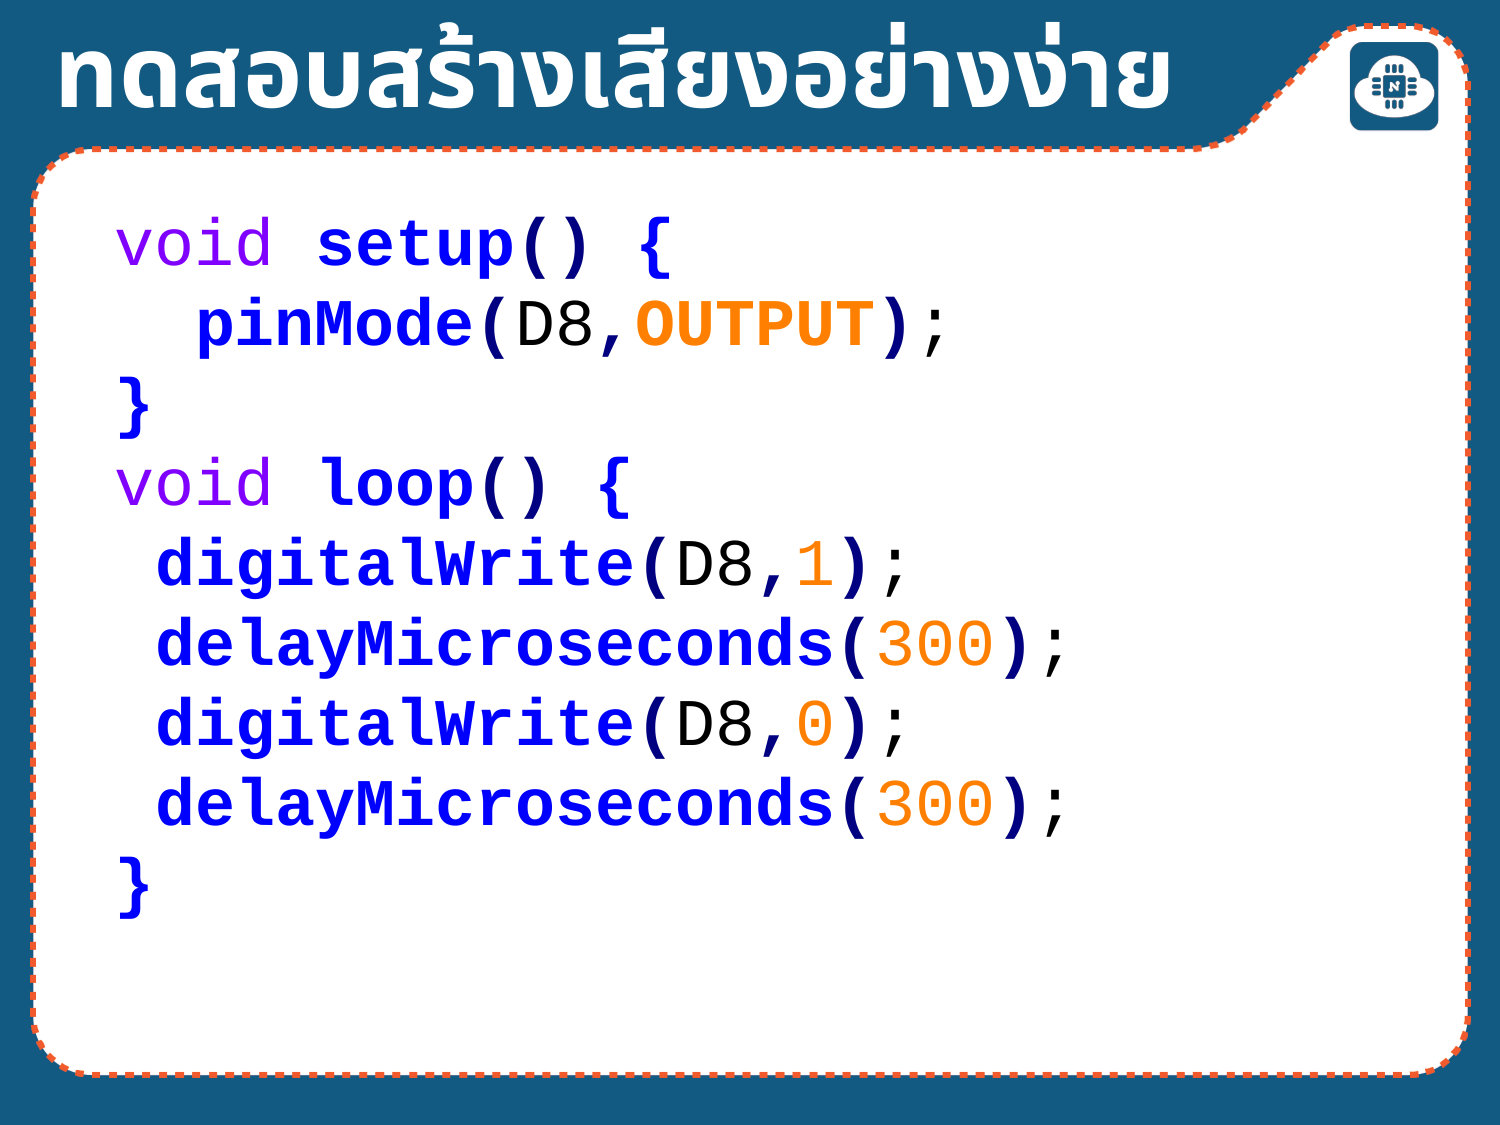

ทดสอบสร้างเสียงอย่างง่าย
void setup() {
  pinMode(D8,OUTPUT);
}
void loop() {
 digitalWrite(D8,1);
 delayMicroseconds(300);
 digitalWrite(D8,0);
 delayMicroseconds(300);
}